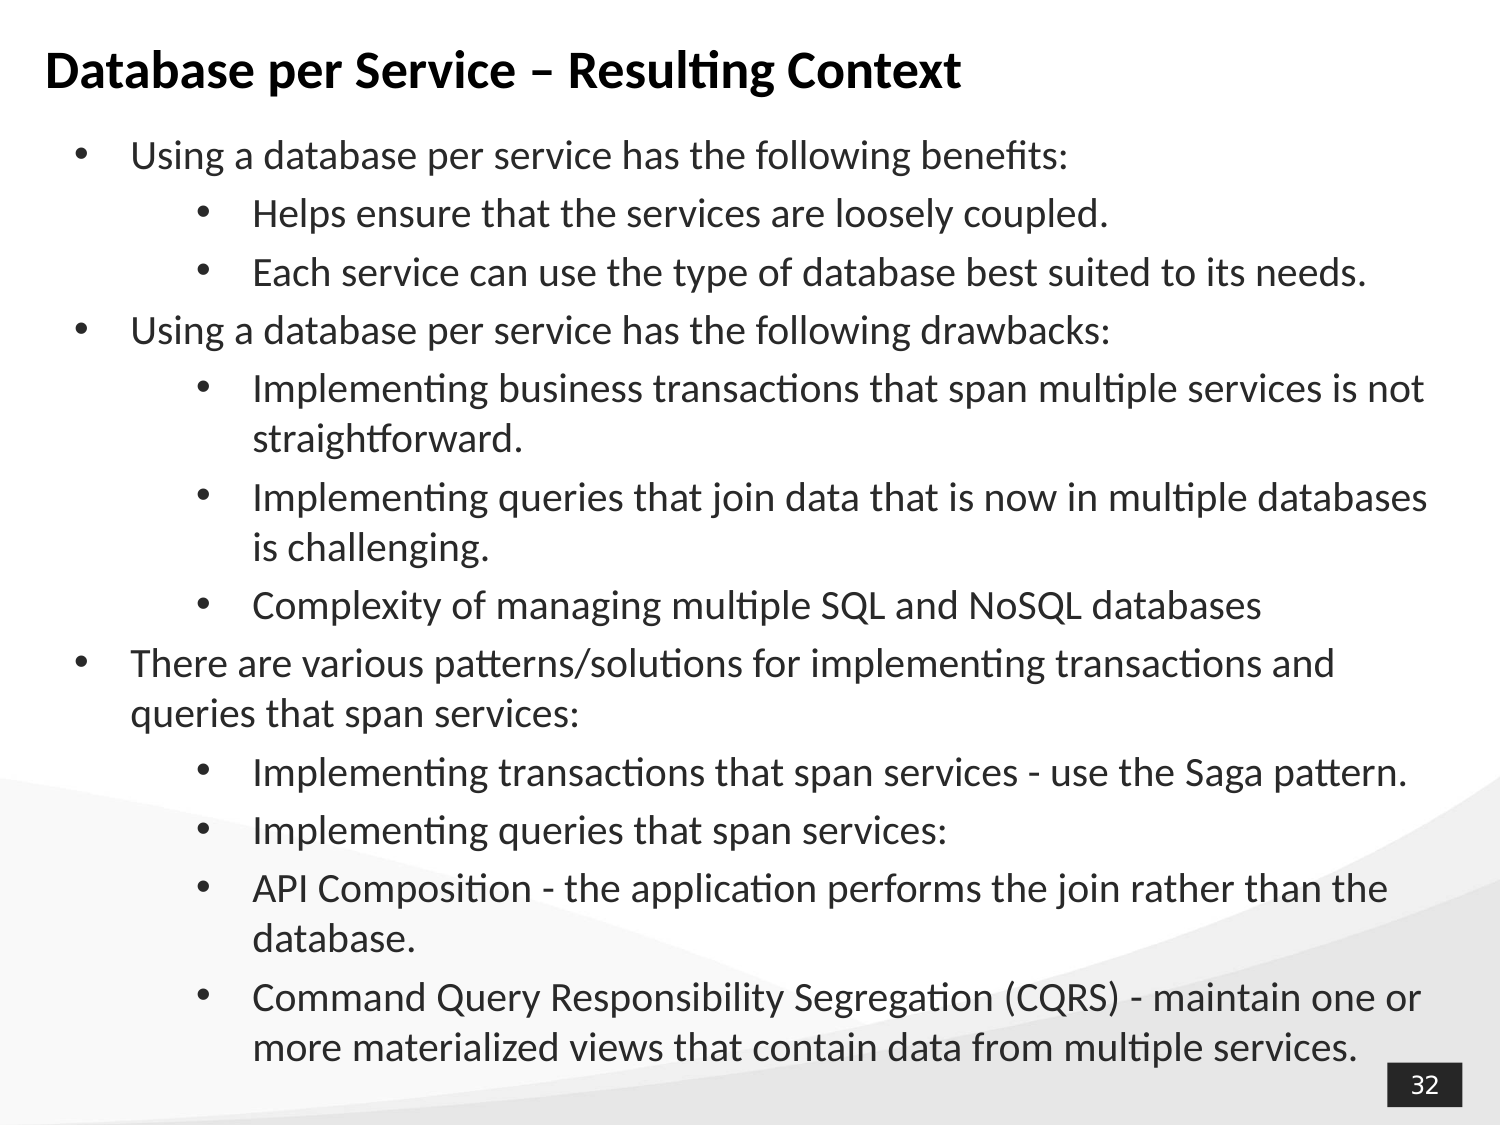

# Database per Service – Resulting Context
Using a database per service has the following benefits:
Helps ensure that the services are loosely coupled.
Each service can use the type of database best suited to its needs.
Using a database per service has the following drawbacks:
Implementing business transactions that span multiple services is not straightforward.
Implementing queries that join data that is now in multiple databases is challenging.
Complexity of managing multiple SQL and NoSQL databases
There are various patterns/solutions for implementing transactions and queries that span services:
Implementing transactions that span services - use the Saga pattern.
Implementing queries that span services:
API Composition - the application performs the join rather than the database.
Command Query Responsibility Segregation (CQRS) - maintain one or more materialized views that contain data from multiple services.